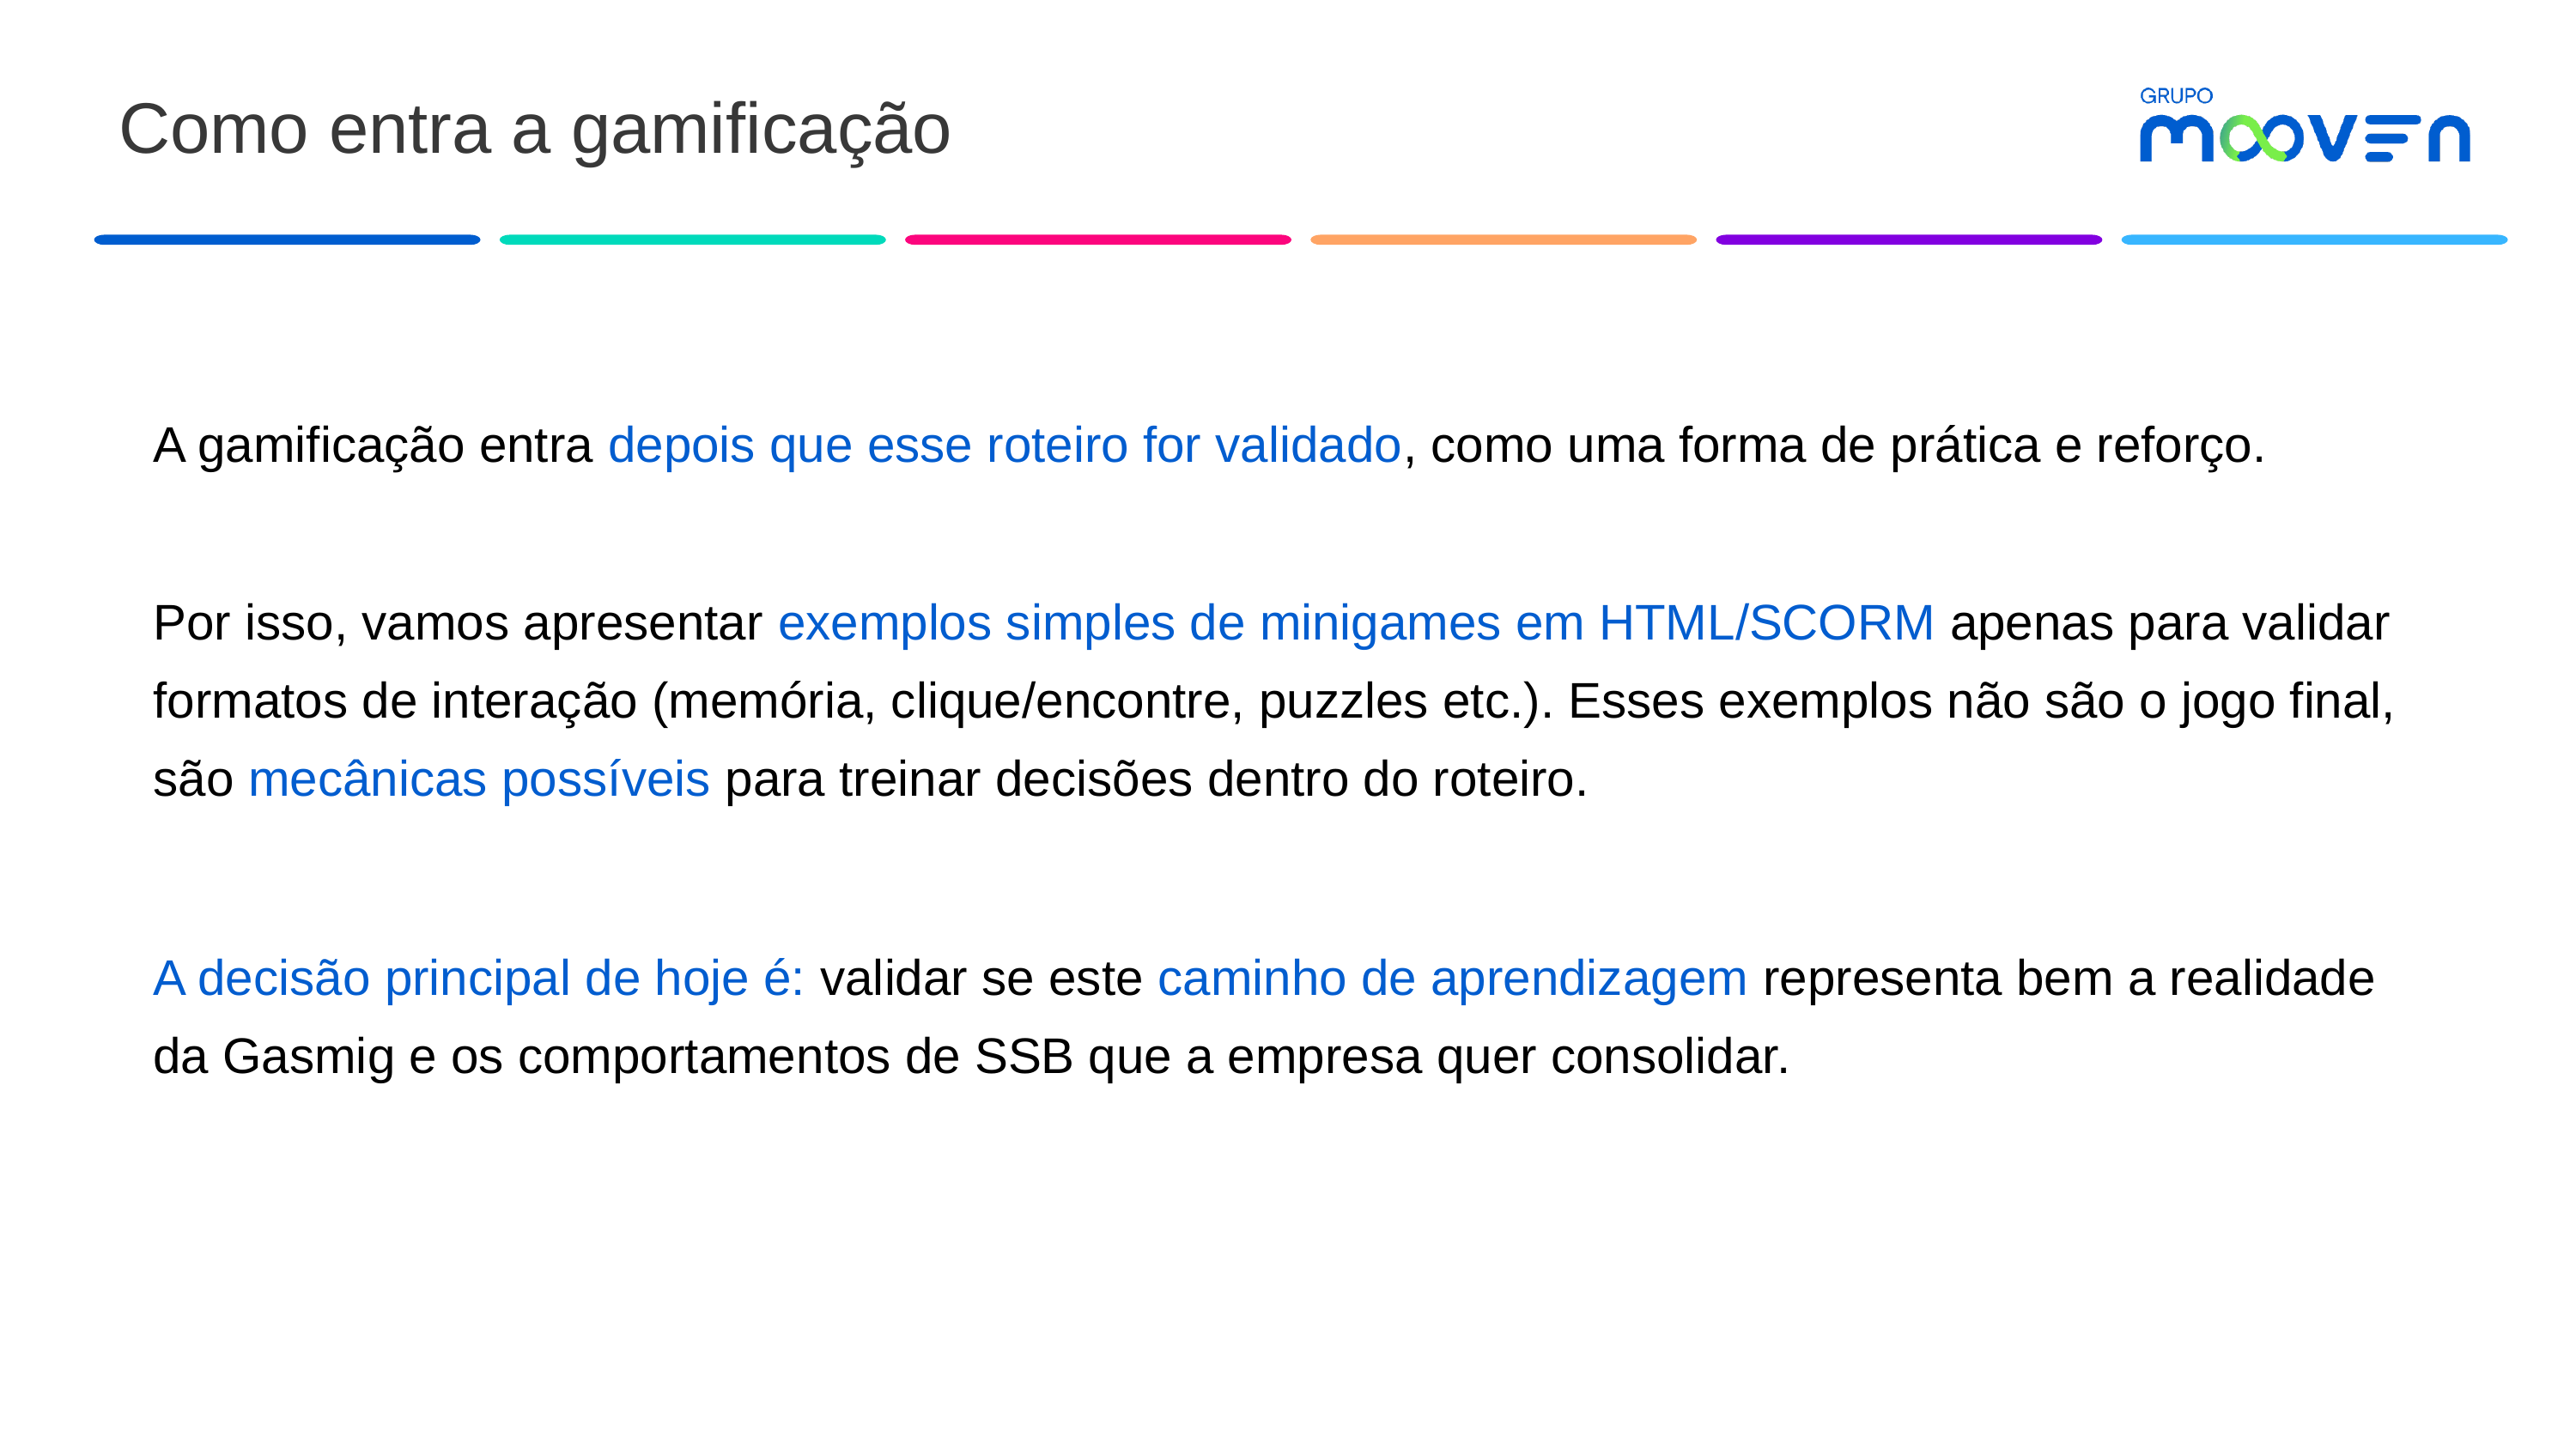

Como entra a gamificação

A gamificação entra depois que esse roteiro for validado, como uma forma de prática e reforço.
Por isso, vamos apresentar exemplos simples de minigames em HTML/SCORM apenas para validar formatos de interação (memória, clique/encontre, puzzles etc.). Esses exemplos não são o jogo final, são mecânicas possíveis para treinar decisões dentro do roteiro.

A decisão principal de hoje é: validar se este caminho de aprendizagem representa bem a realidade da Gasmig e os comportamentos de SSB que a empresa quer consolidar.